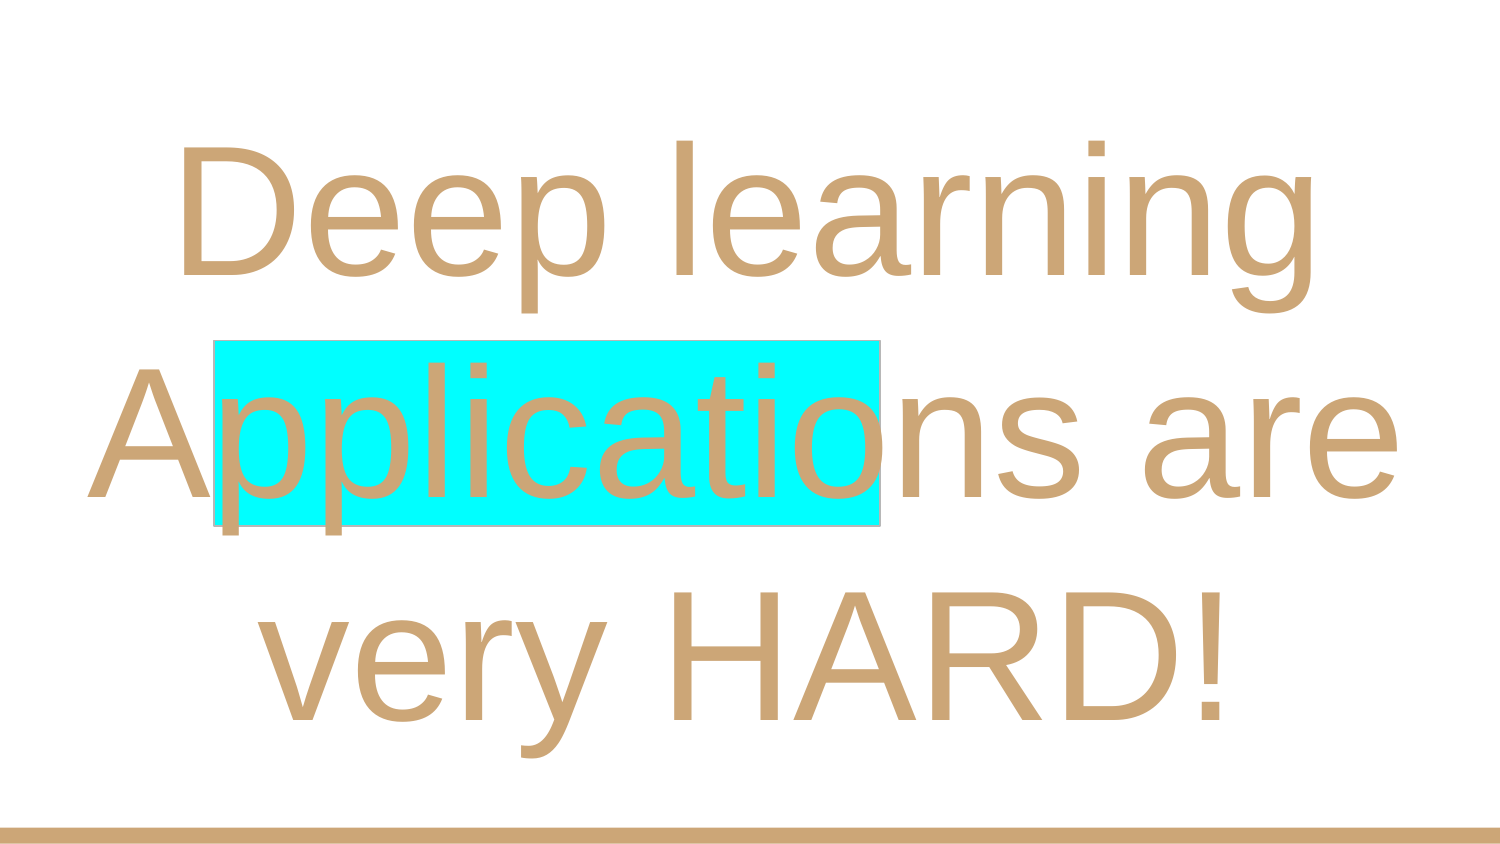

# Deep learning Applications are very HARD!